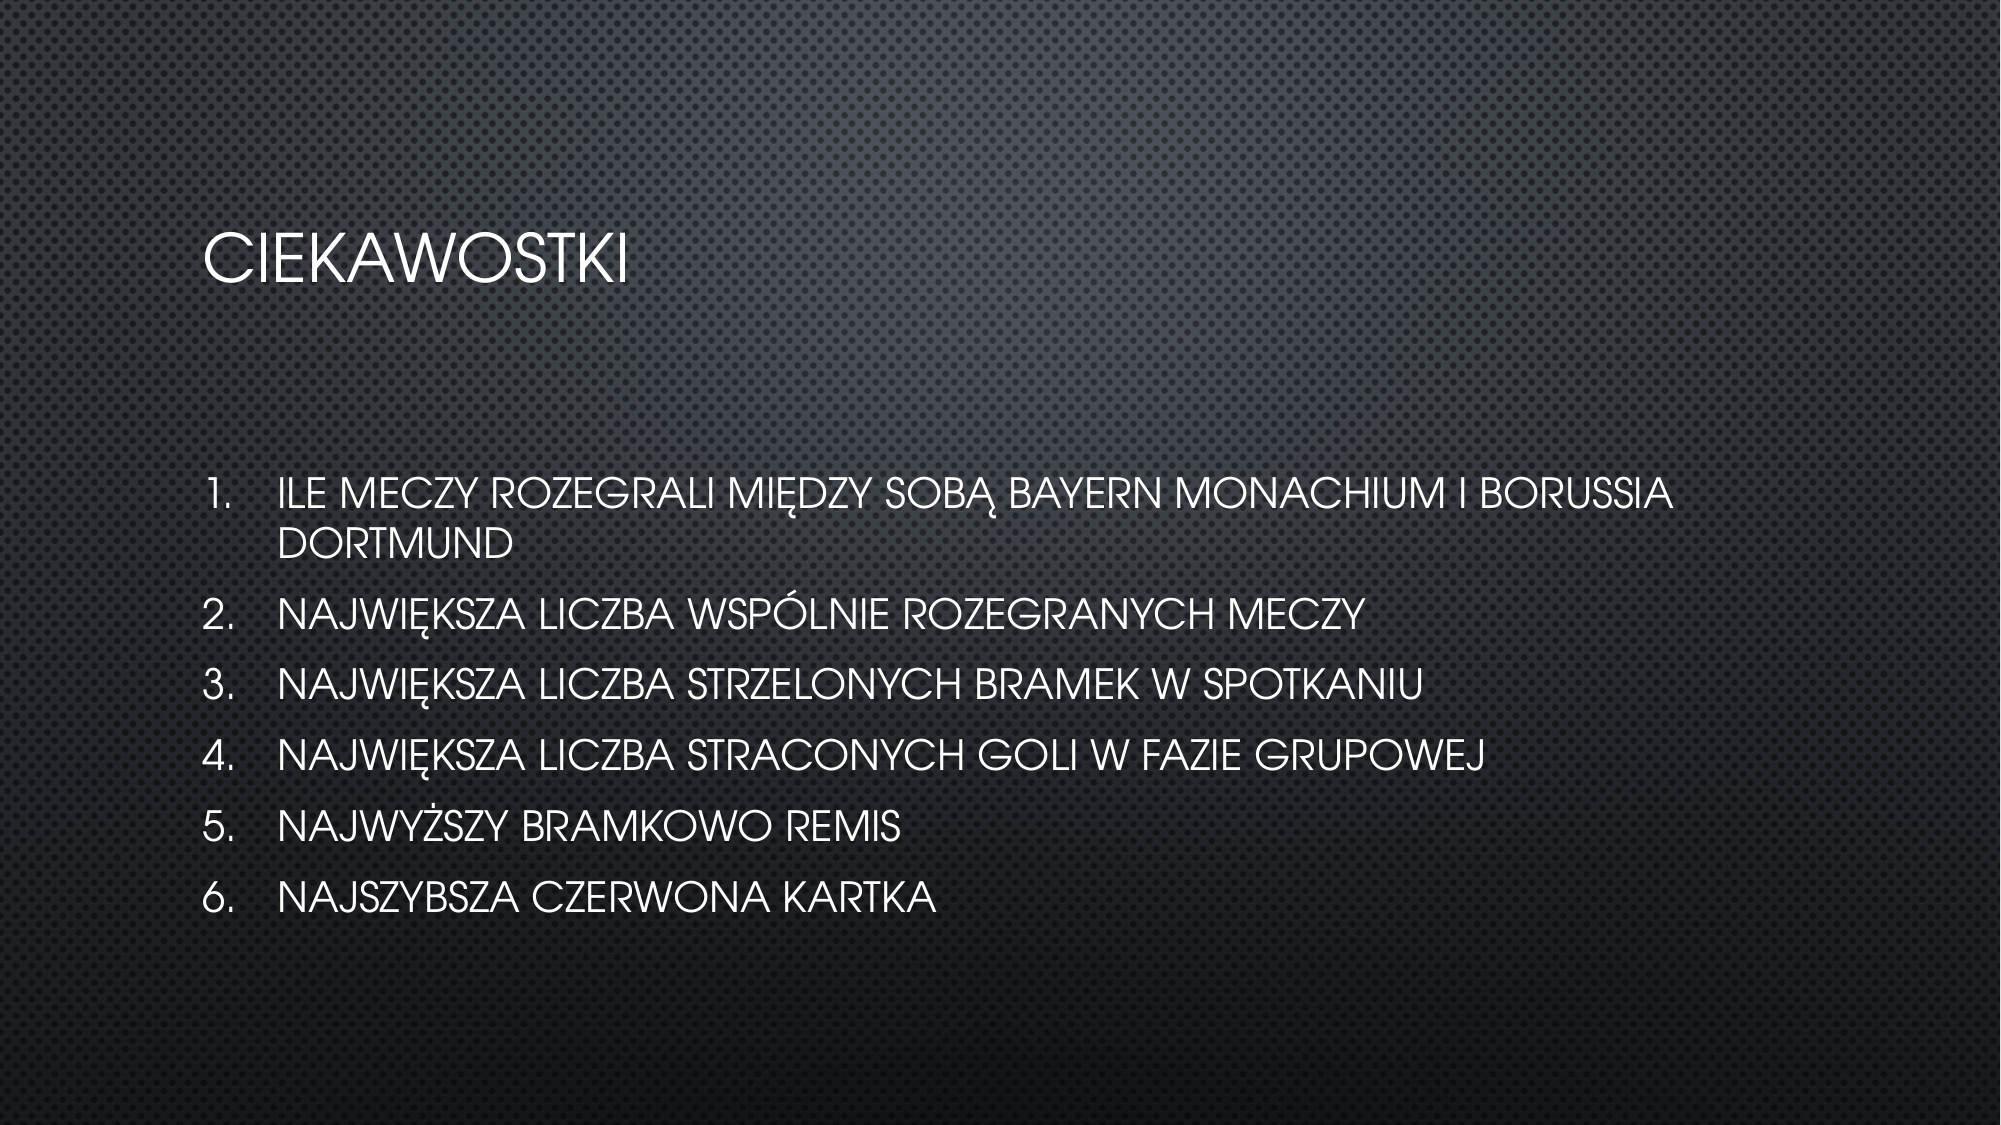

# Ciekawostki
Ile meczy rozegrali między sobą Bayern Monachium i Borussia Dortmund
Największa liczba wspólnie rozegranych meczy
Największa liczba strzelonych bramek w spotkaniu
Największa liczba straconych goli w fazie grupowej
Najwyższy bramkowo remis
Najszybsza czerwona kartka